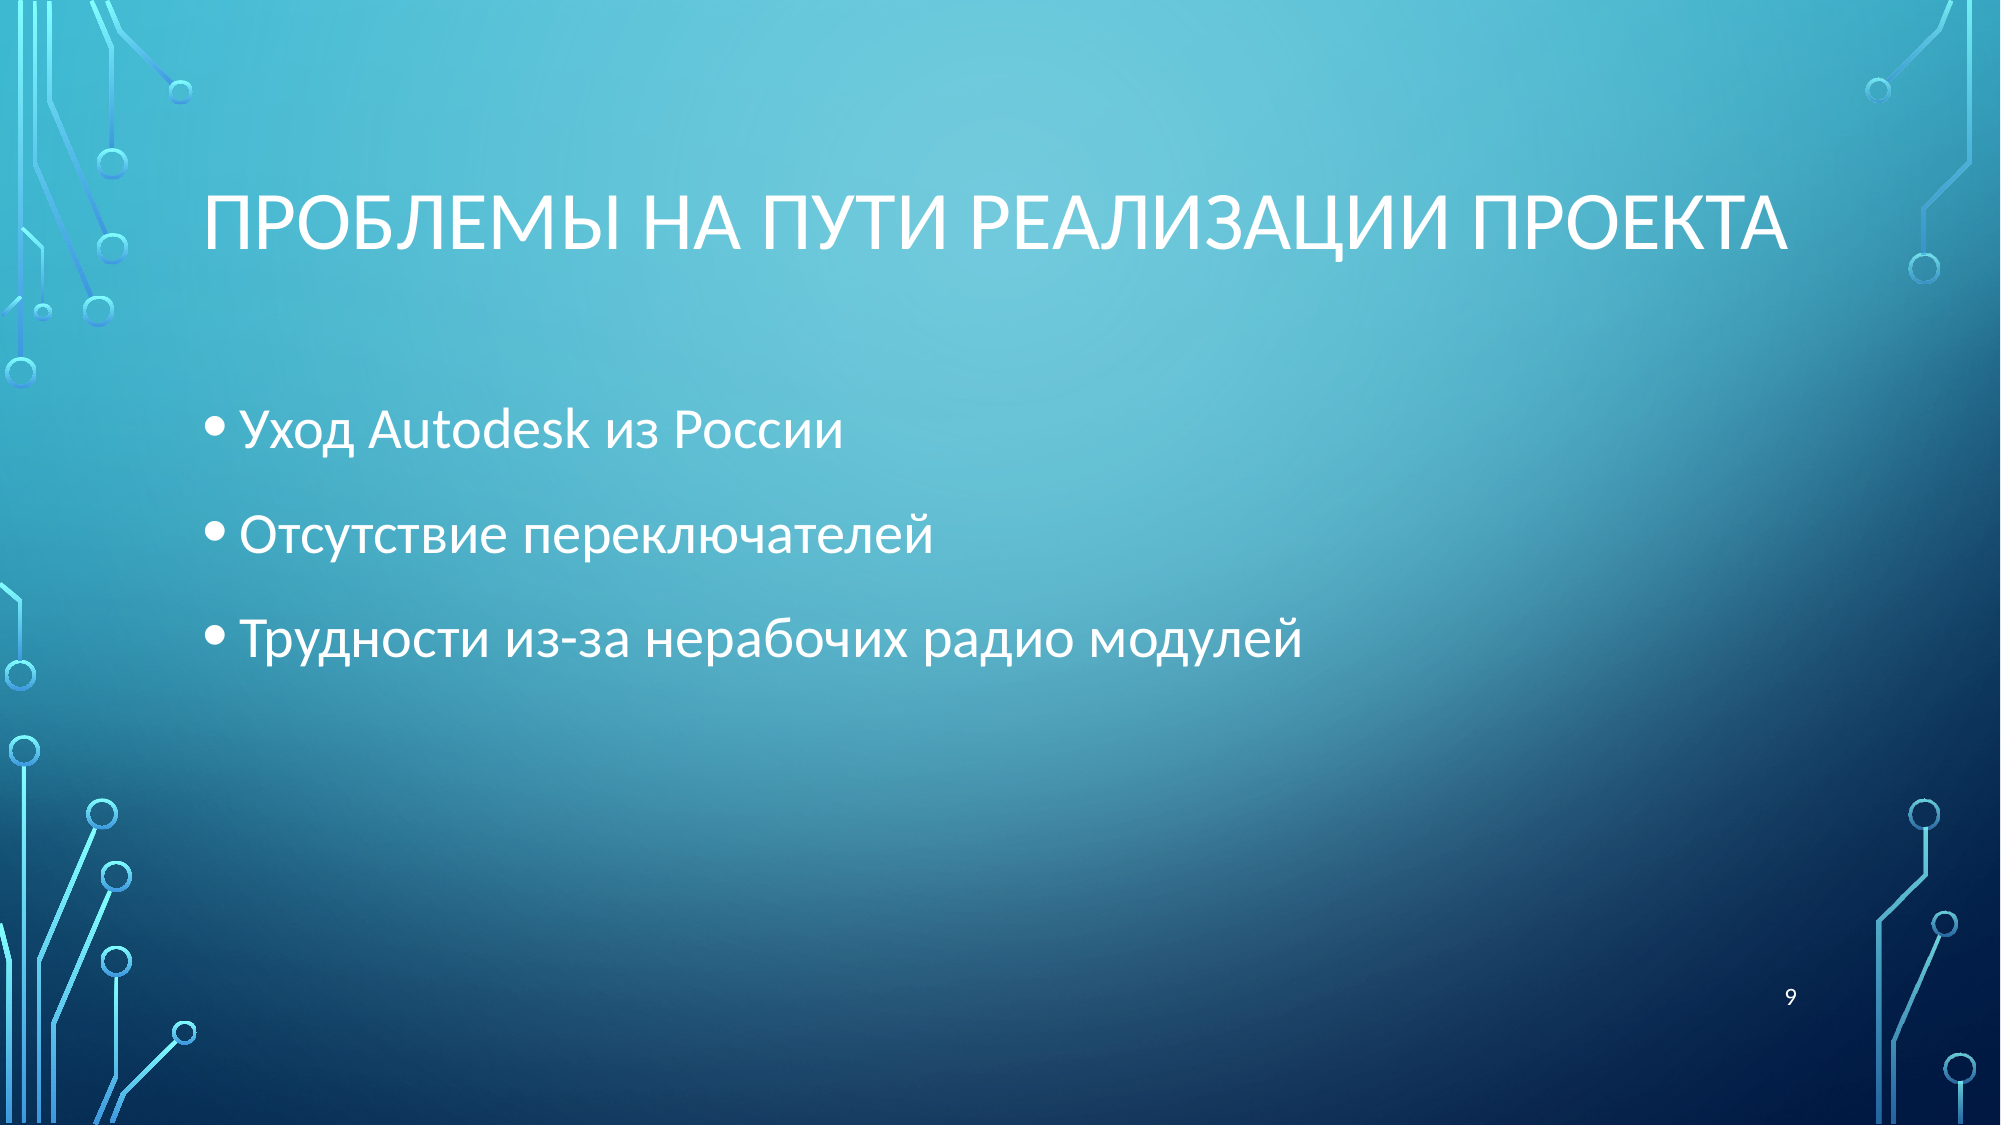

# Проблемы на пути реализации проекта
Уход Autodesk из России
Отсутствие переключателей
Трудности из-за нерабочих радио модулей

9